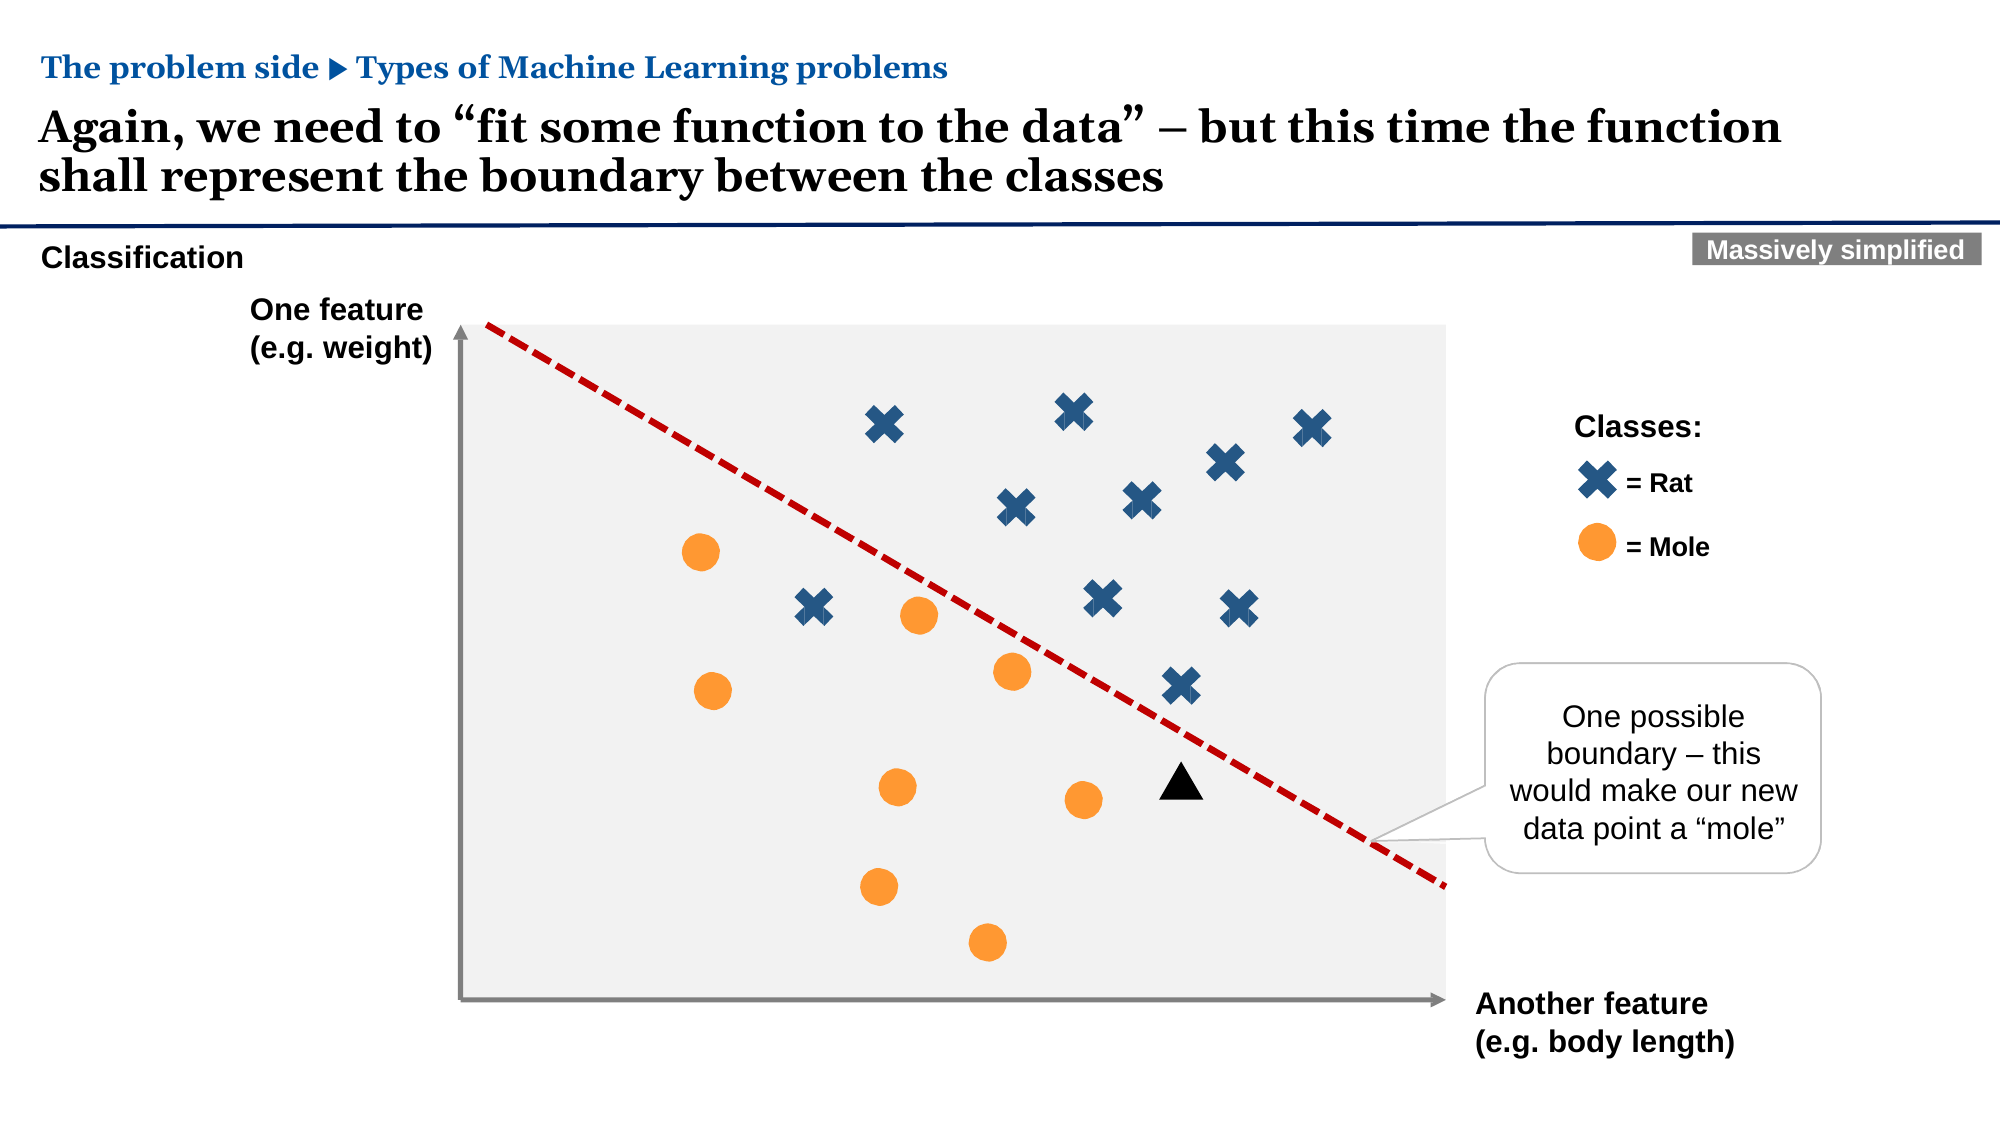

The problem side ▶ Types of Machine Learning problems
Again, we need to “fit some function to the data” – but this time the function shall represent the boundary between the classes
Massively simplified
Classification
One feature (e.g. weight)

Classes:
= Rat

= Mole

One possible boundary – this would make our new data point a “mole”

Another feature (e.g. body length)